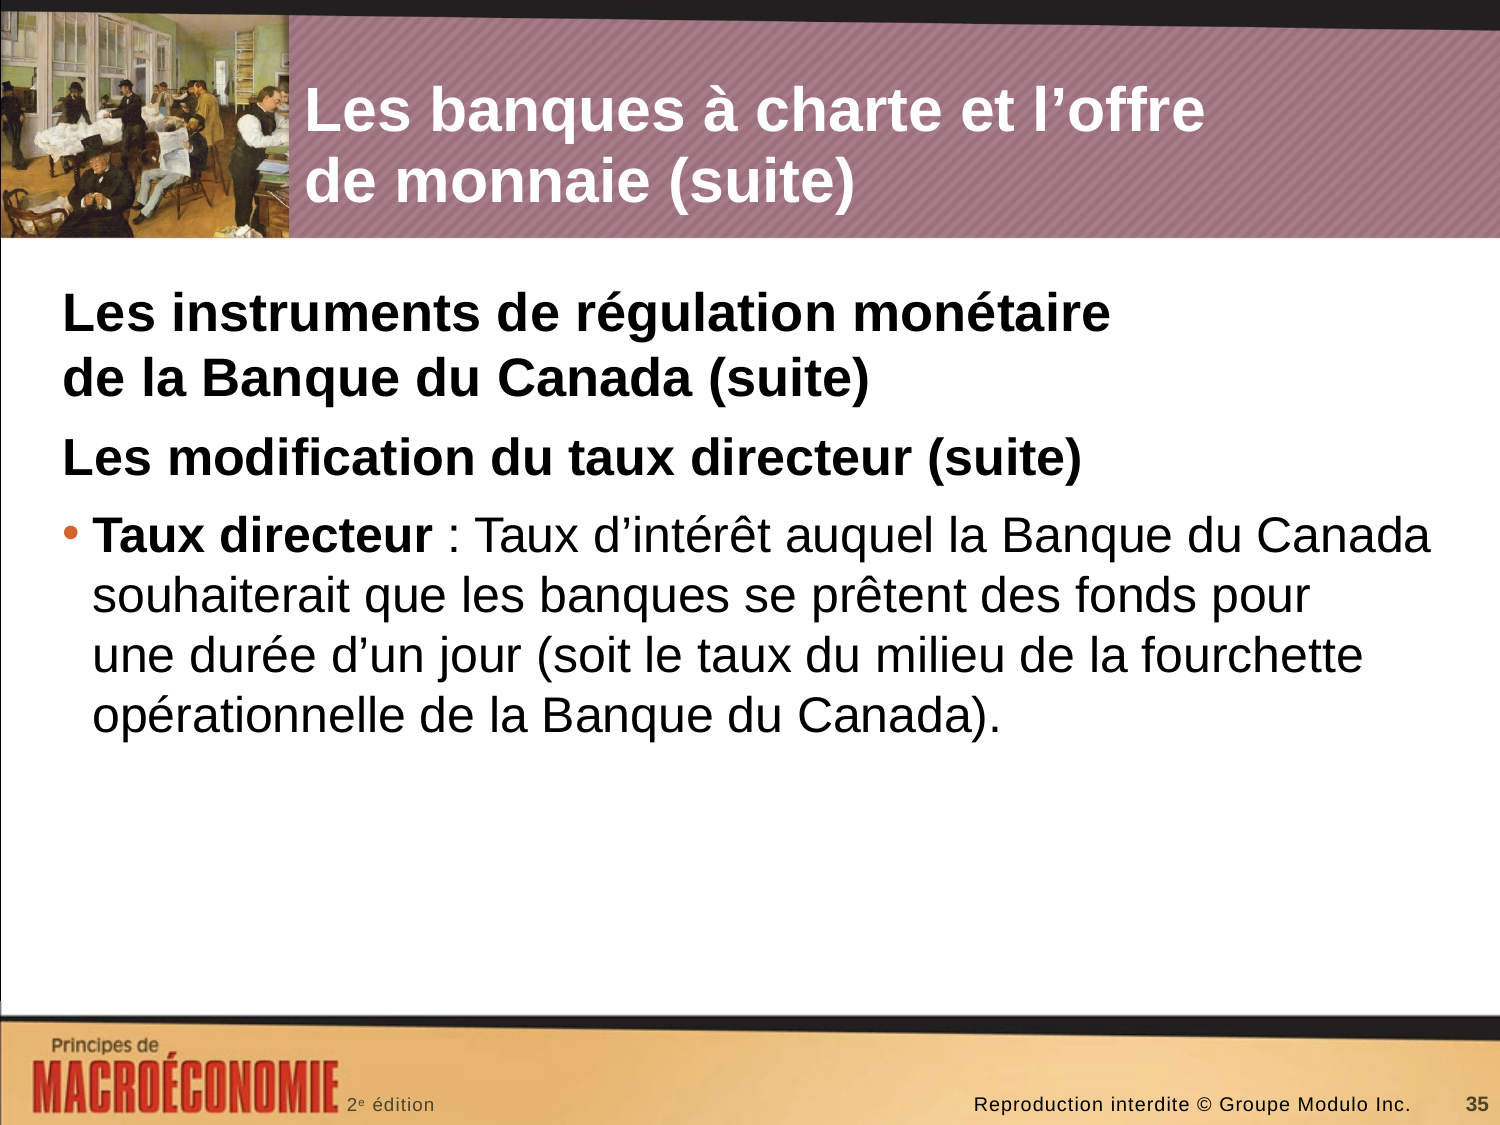

# Les banques à charte et l’offre de monnaie (suite)
Les instruments de régulation monétaire                   de la Banque du Canada (suite)
Les modification du taux directeur (suite)
Taux directeur : Taux d’intérêt auquel la Banque du Canada souhaiterait que les banques se prêtent des fonds pour    une durée d’un jour (soit le taux du milieu de la fourchette opérationnelle de la Banque du Canada).
35